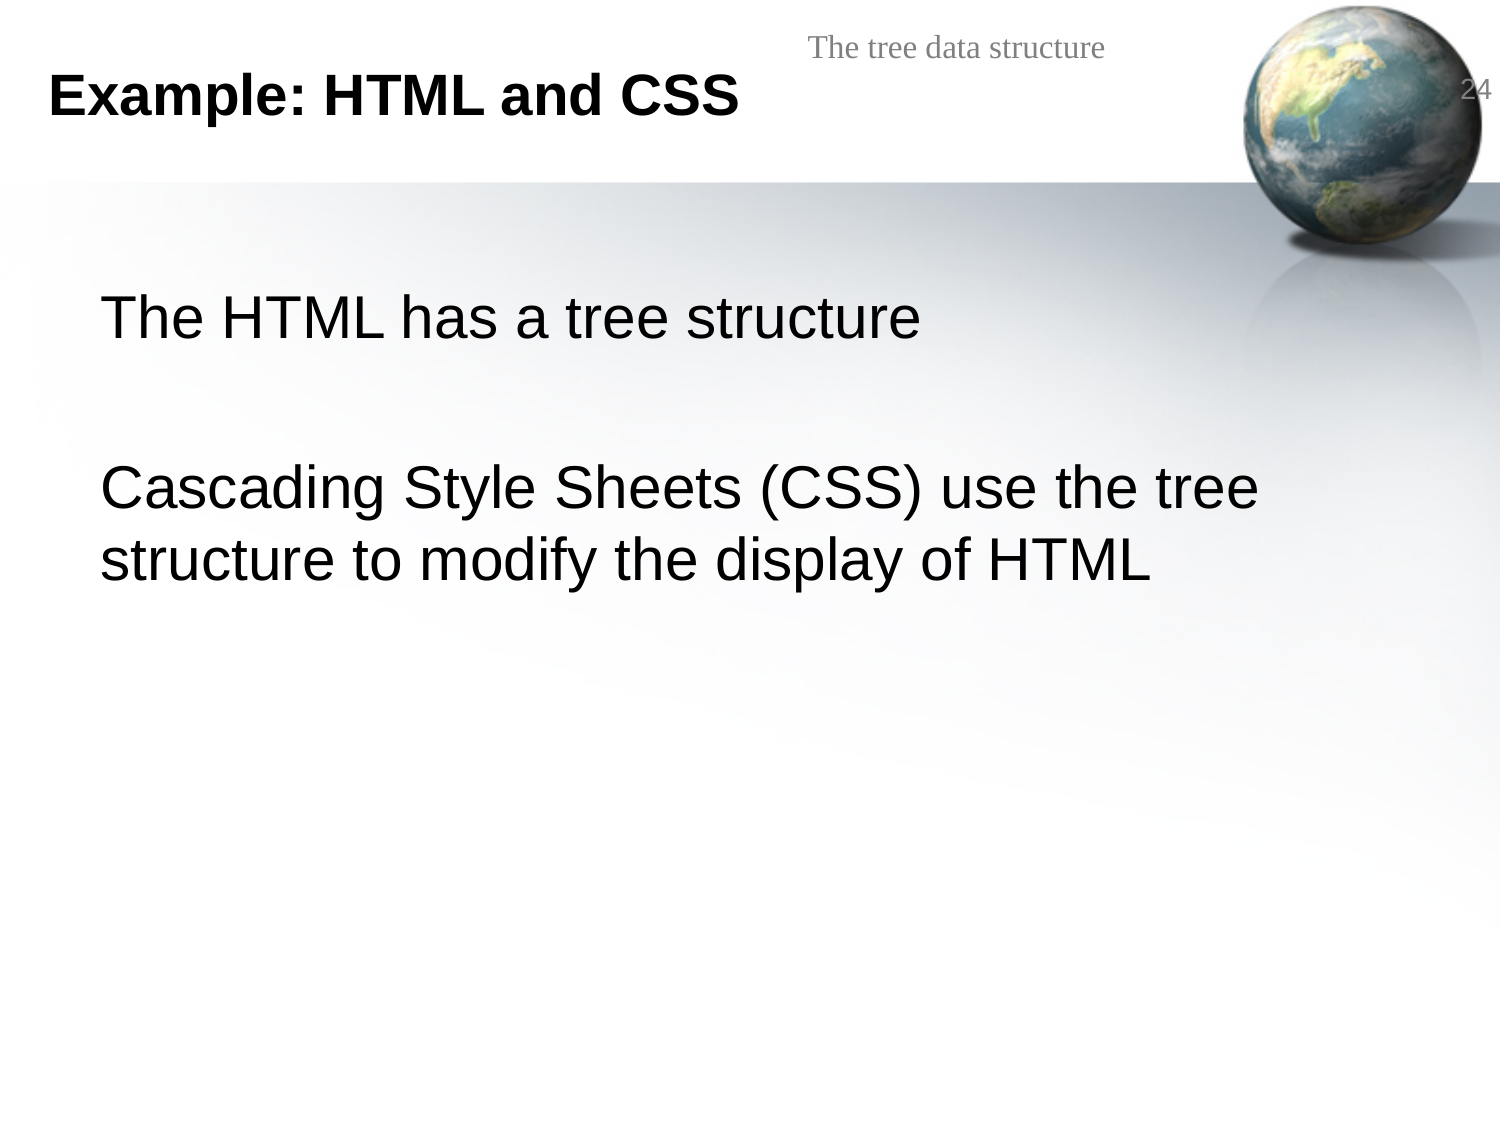

# Example: HTML and CSS
	The HTML has a tree structure

	Cascading Style Sheets (CSS) use the tree structure to modify the display of HTML